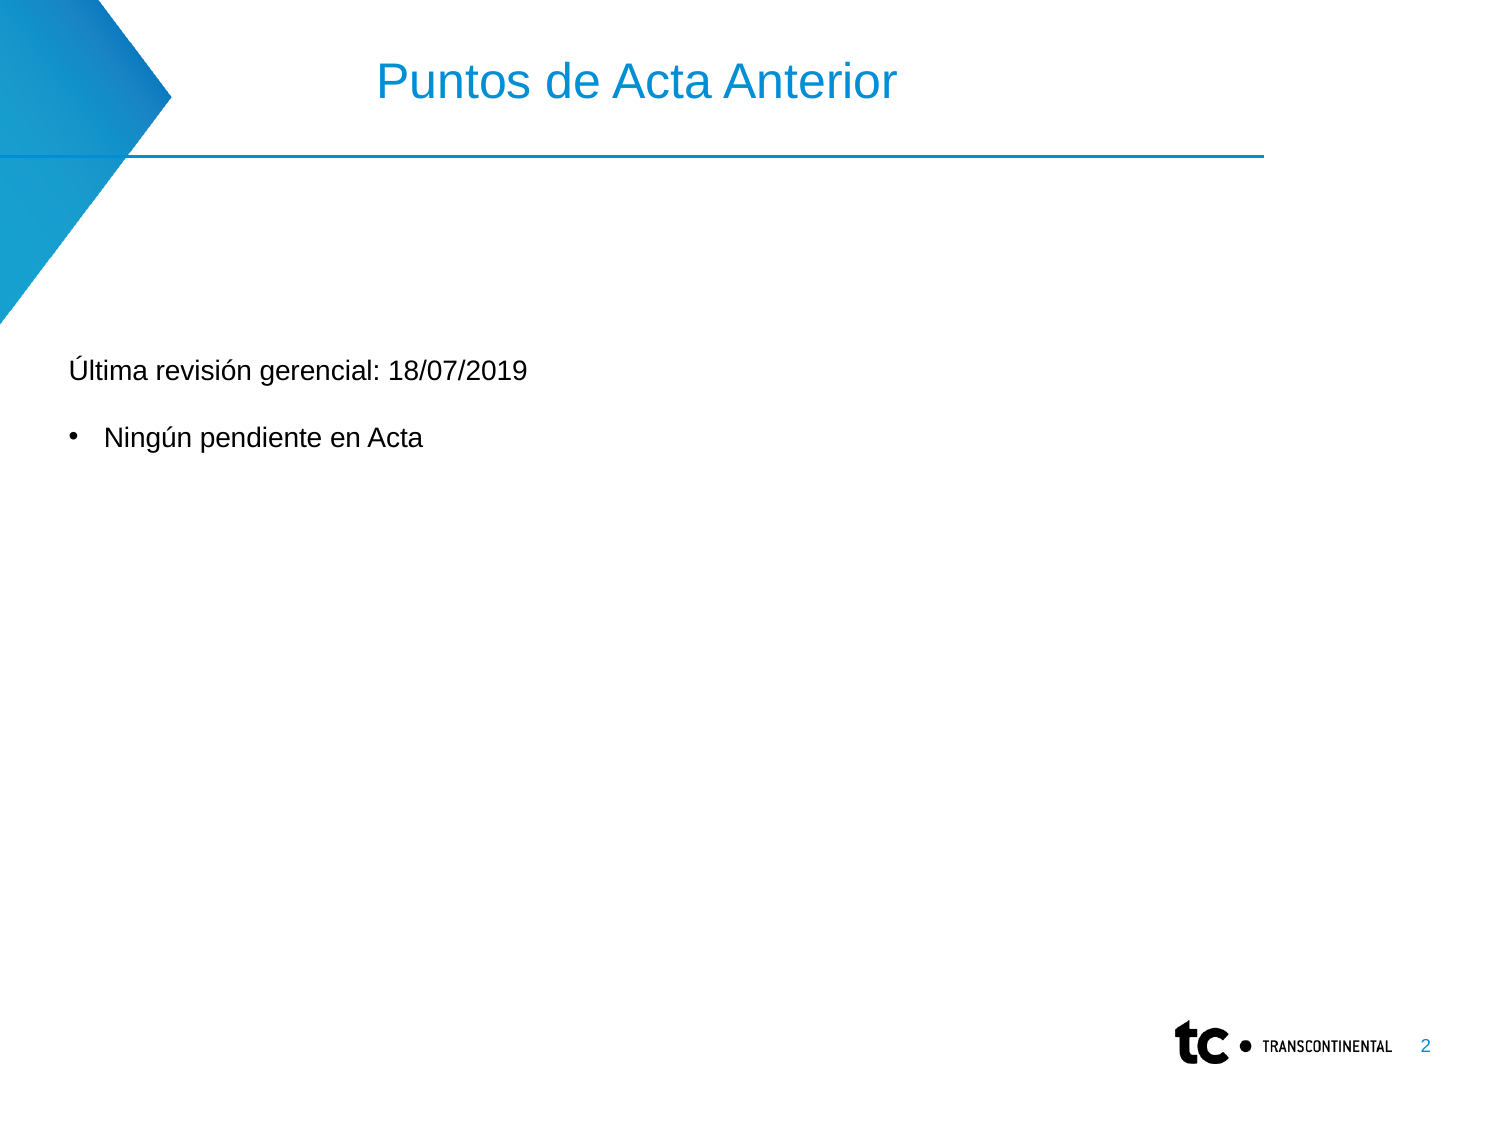

# Puntos de Acta Anterior
Última revisión gerencial: 18/07/2019

Ningún pendiente en Acta